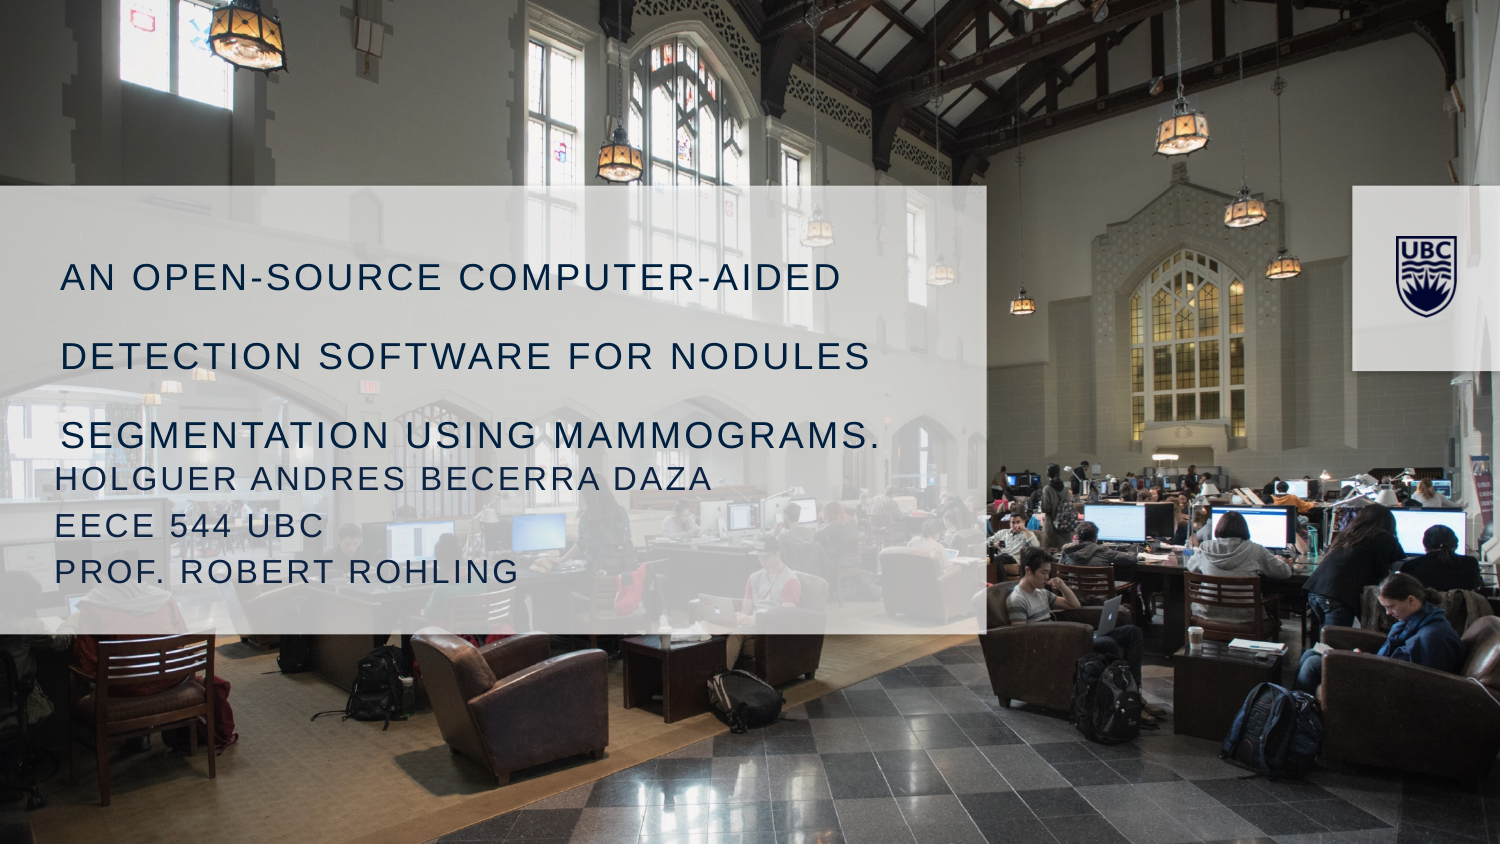

An Open-source Computer-aided Detection software for nodules segmentation using mammograms.
Holguer Andres Becerra Daza
EECE 544 UBC
Prof. Robert Rohling